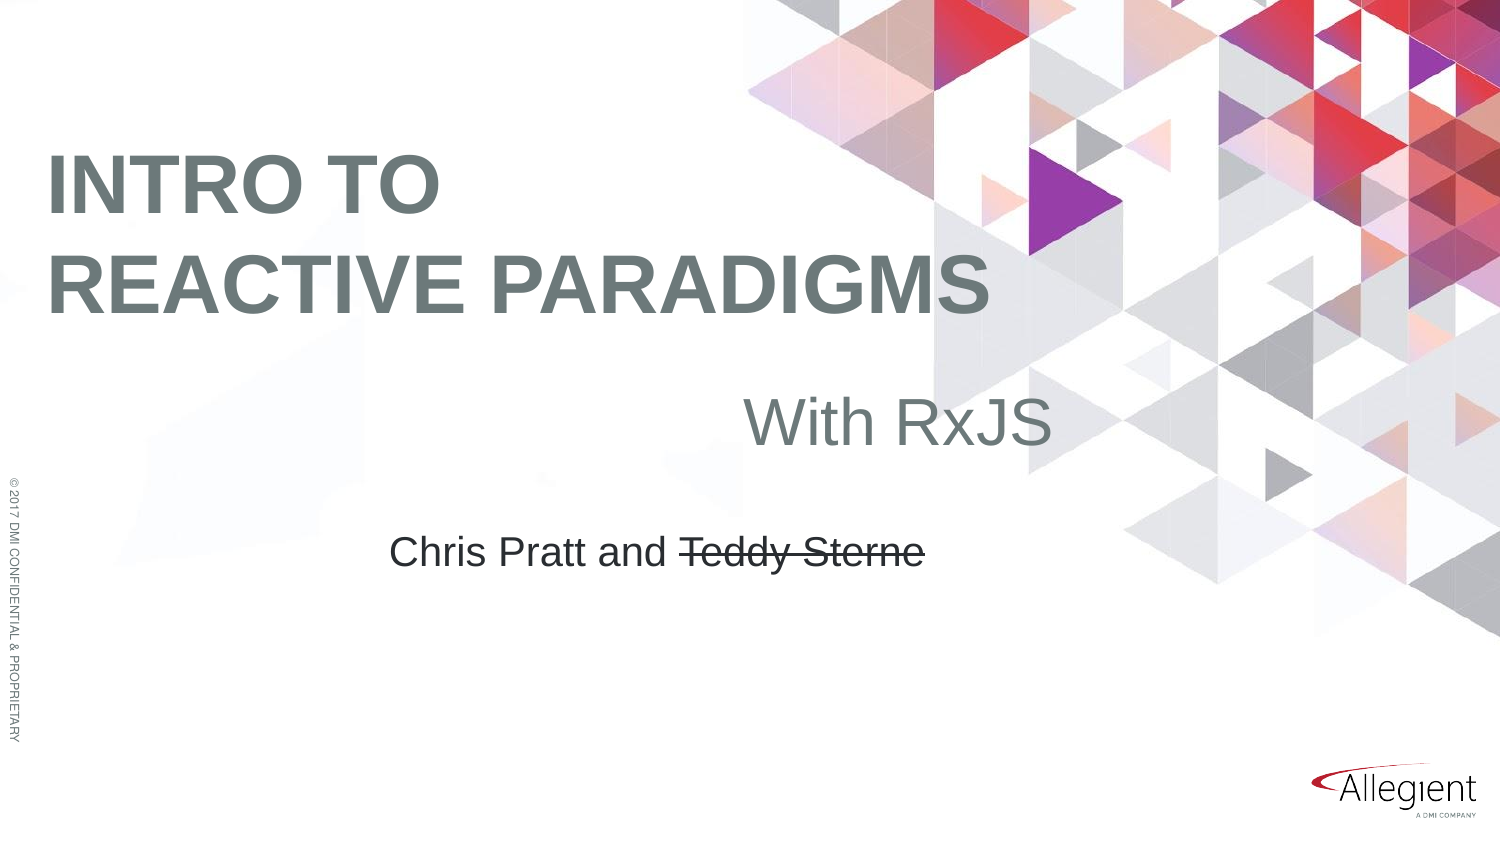

# Intro to Reactive paradigms
With RxJS
Chris Pratt and Teddy Sterne